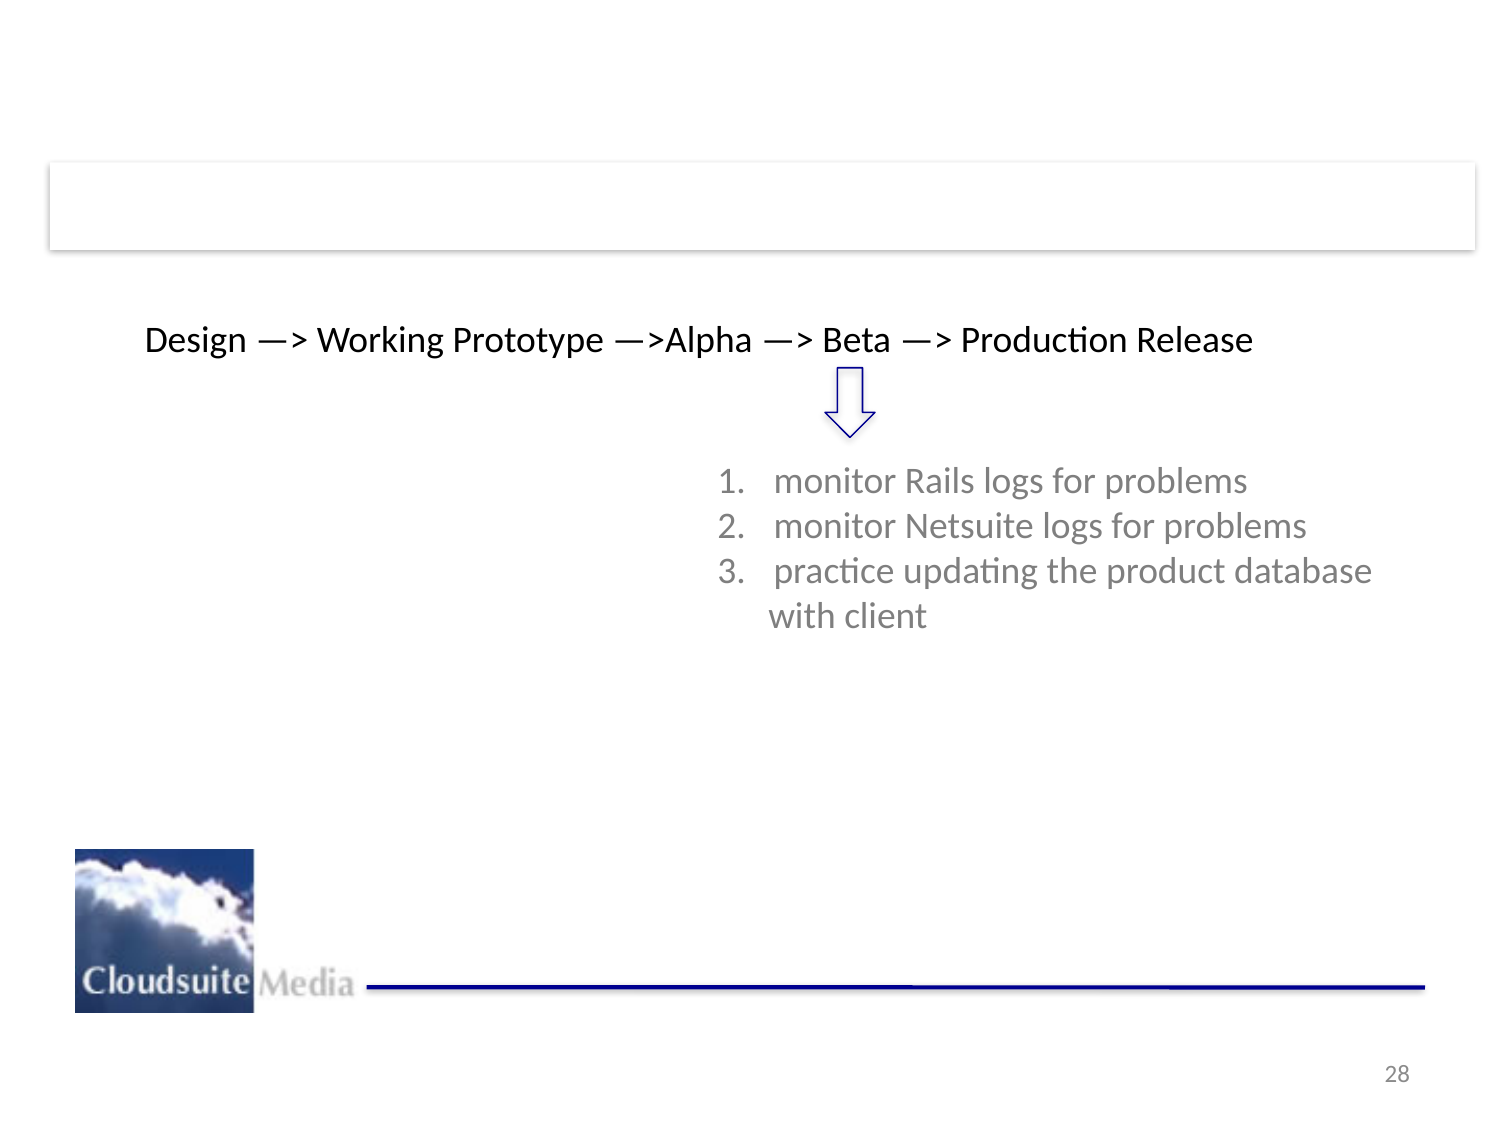

Design —> Working Prototype —>Alpha —> Beta —> Production Release

monitor Rails logs for problems
monitor Netsuite logs for problems
practice updating the product database
      with client

28